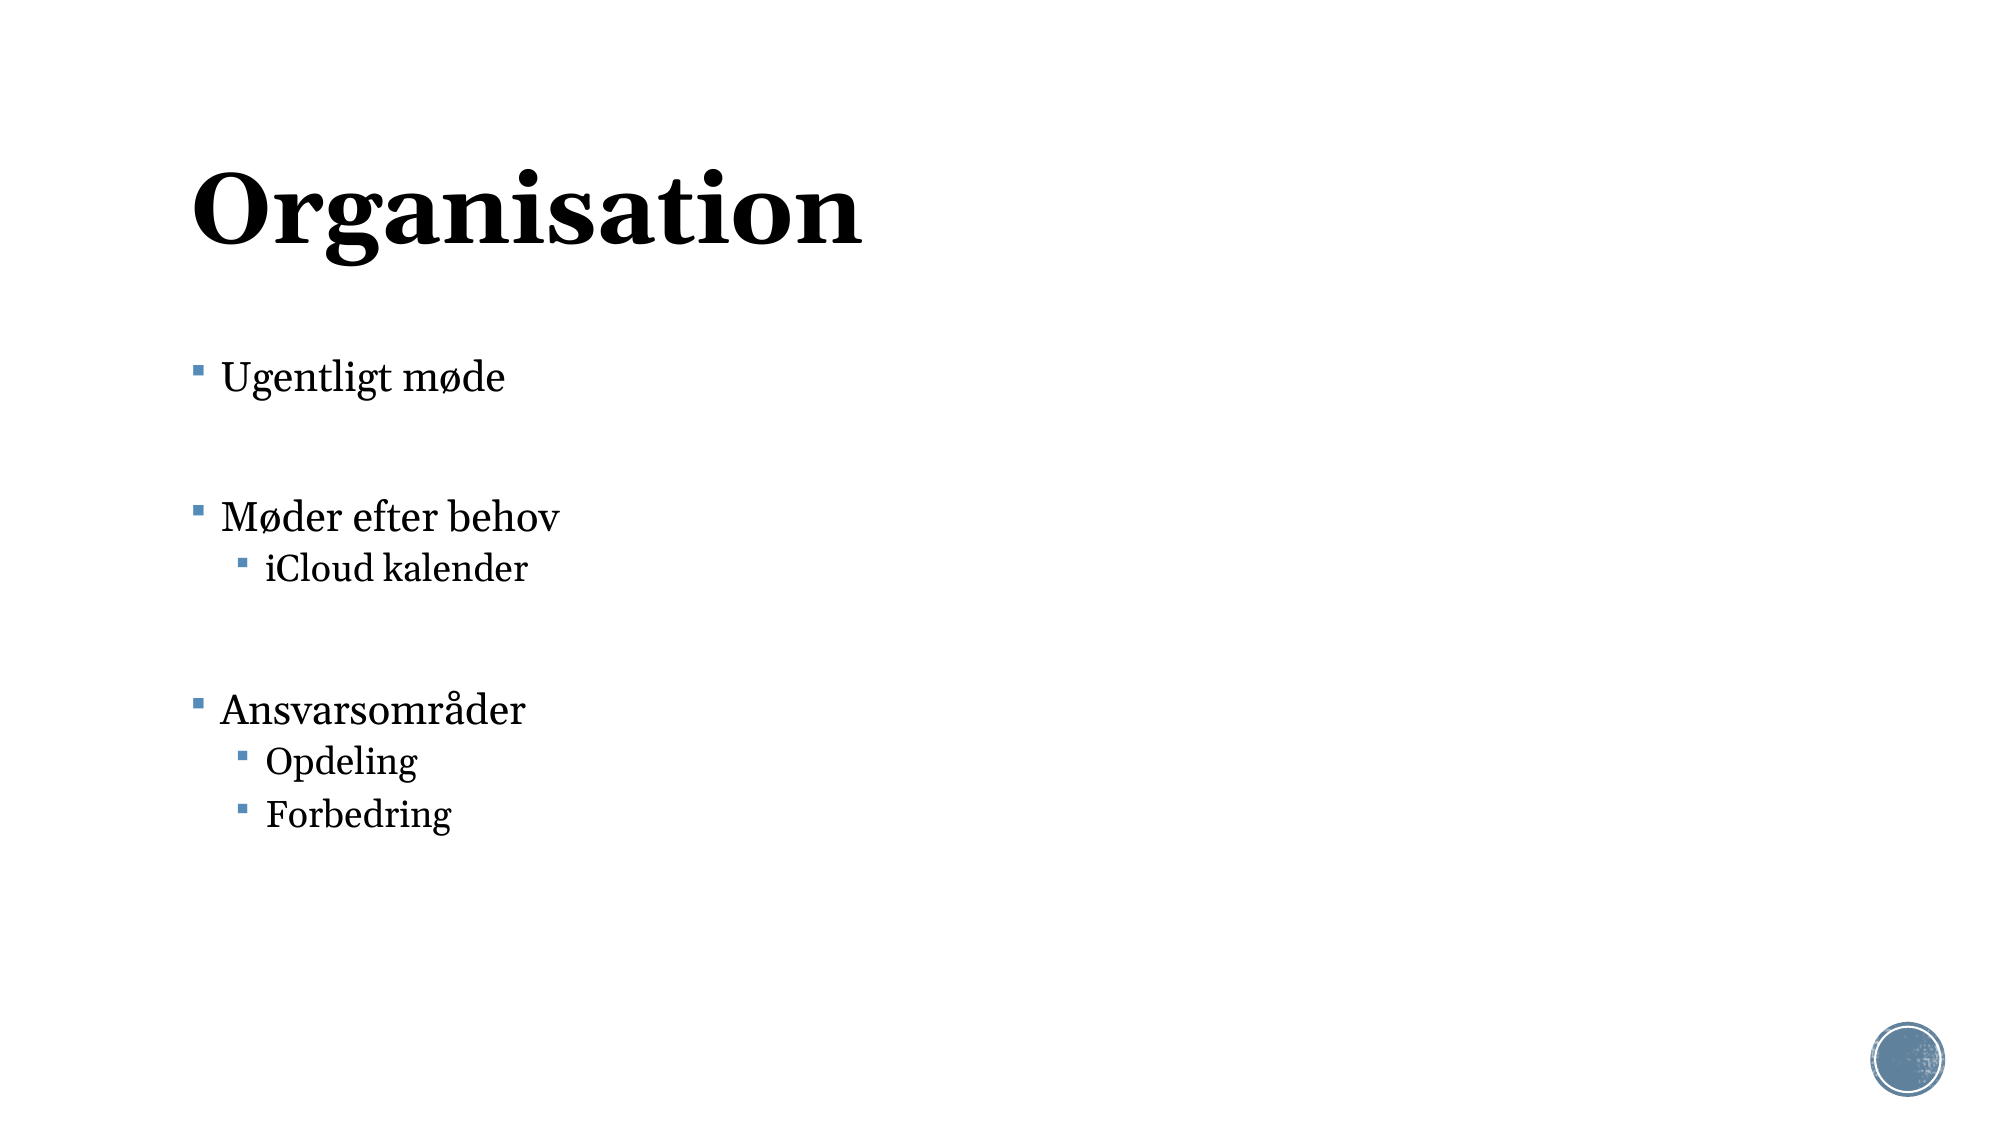

# Organisation
Ugentligt møde

Møder efter behov
iCloud kalender

Ansvarsområder
Opdeling
Forbedring